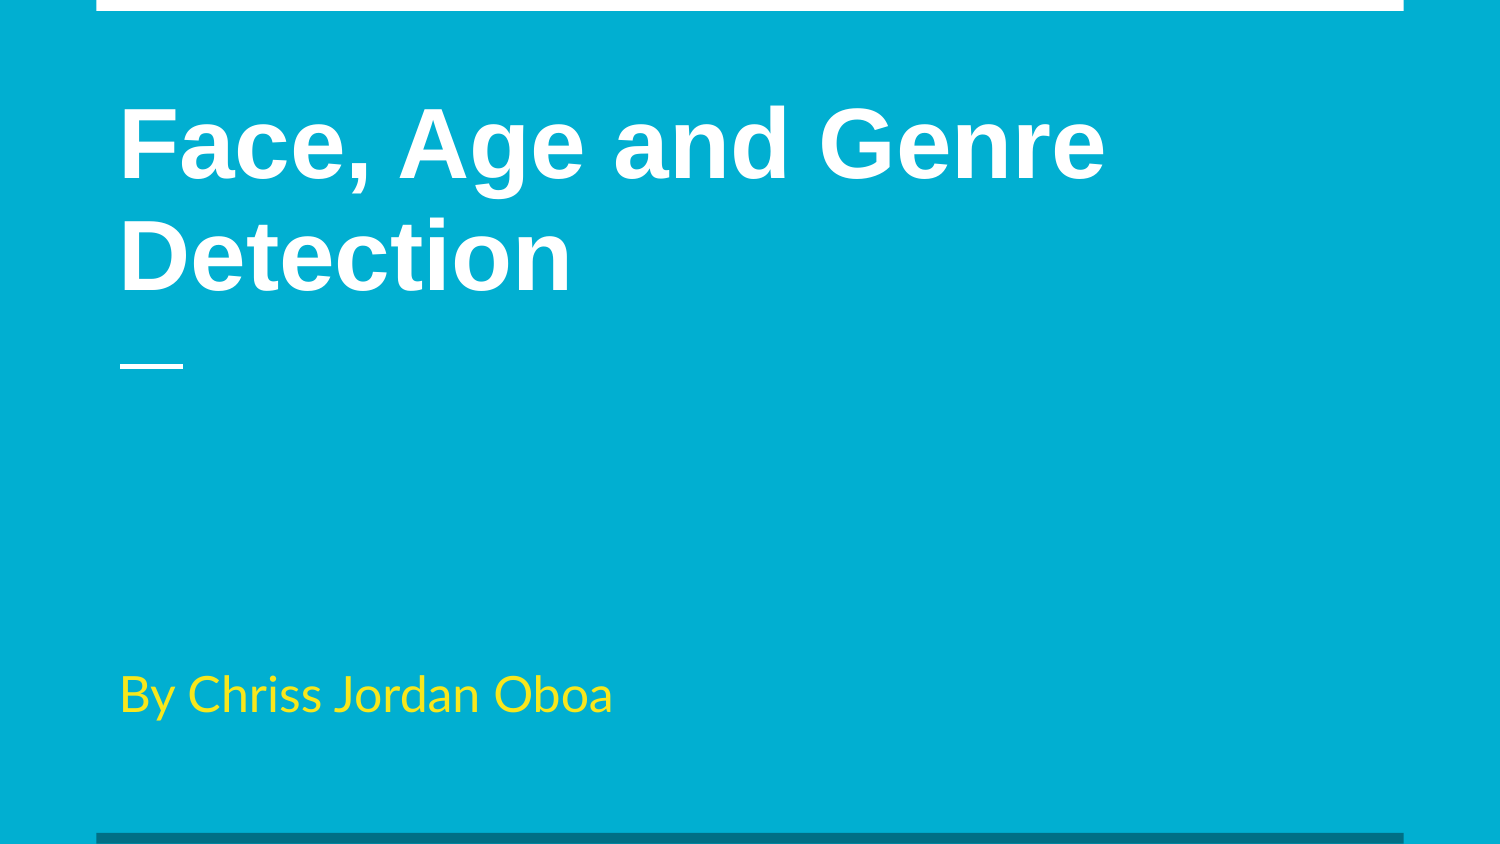

# Face, Age and Genre Detection
By Chriss Jordan Oboa